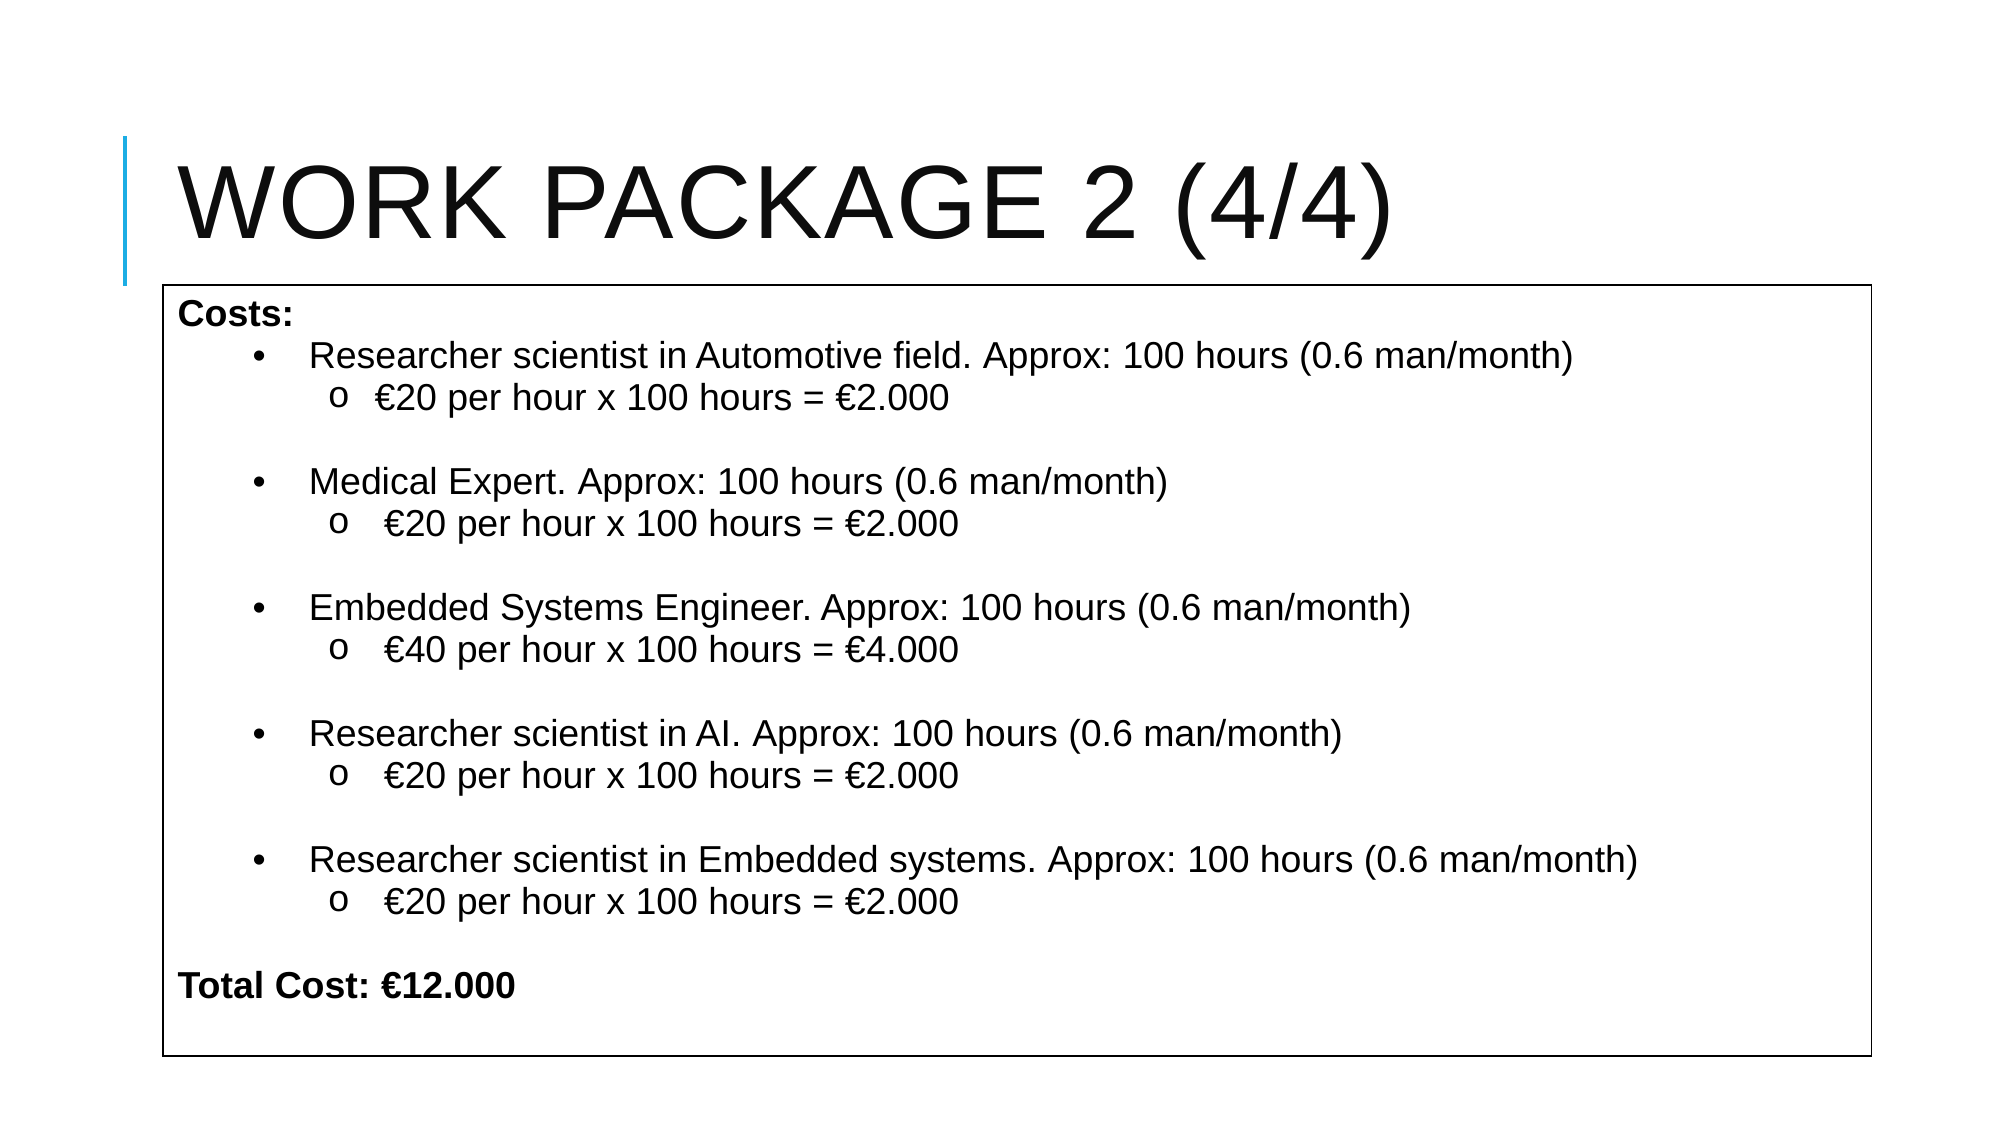

# WORK PACKAGE 2 (4/4)
| Costs: Researcher scientist in Automotive field. Approx: 100 hours (0.6 man/month) €20 per hour x 100 hours = €2.000 Medical Expert. Approx: 100 hours (0.6 man/month) €20 per hour x 100 hours = €2.000 Embedded Systems Engineer. Approx: 100 hours (0.6 man/month) €40 per hour x 100 hours = €4.000 Researcher scientist in AI. Approx: 100 hours (0.6 man/month) €20 per hour x 100 hours = €2.000 Researcher scientist in Embedded systems. Approx: 100 hours (0.6 man/month) €20 per hour x 100 hours = €2.000 Total Cost: €12.000 |
| --- |